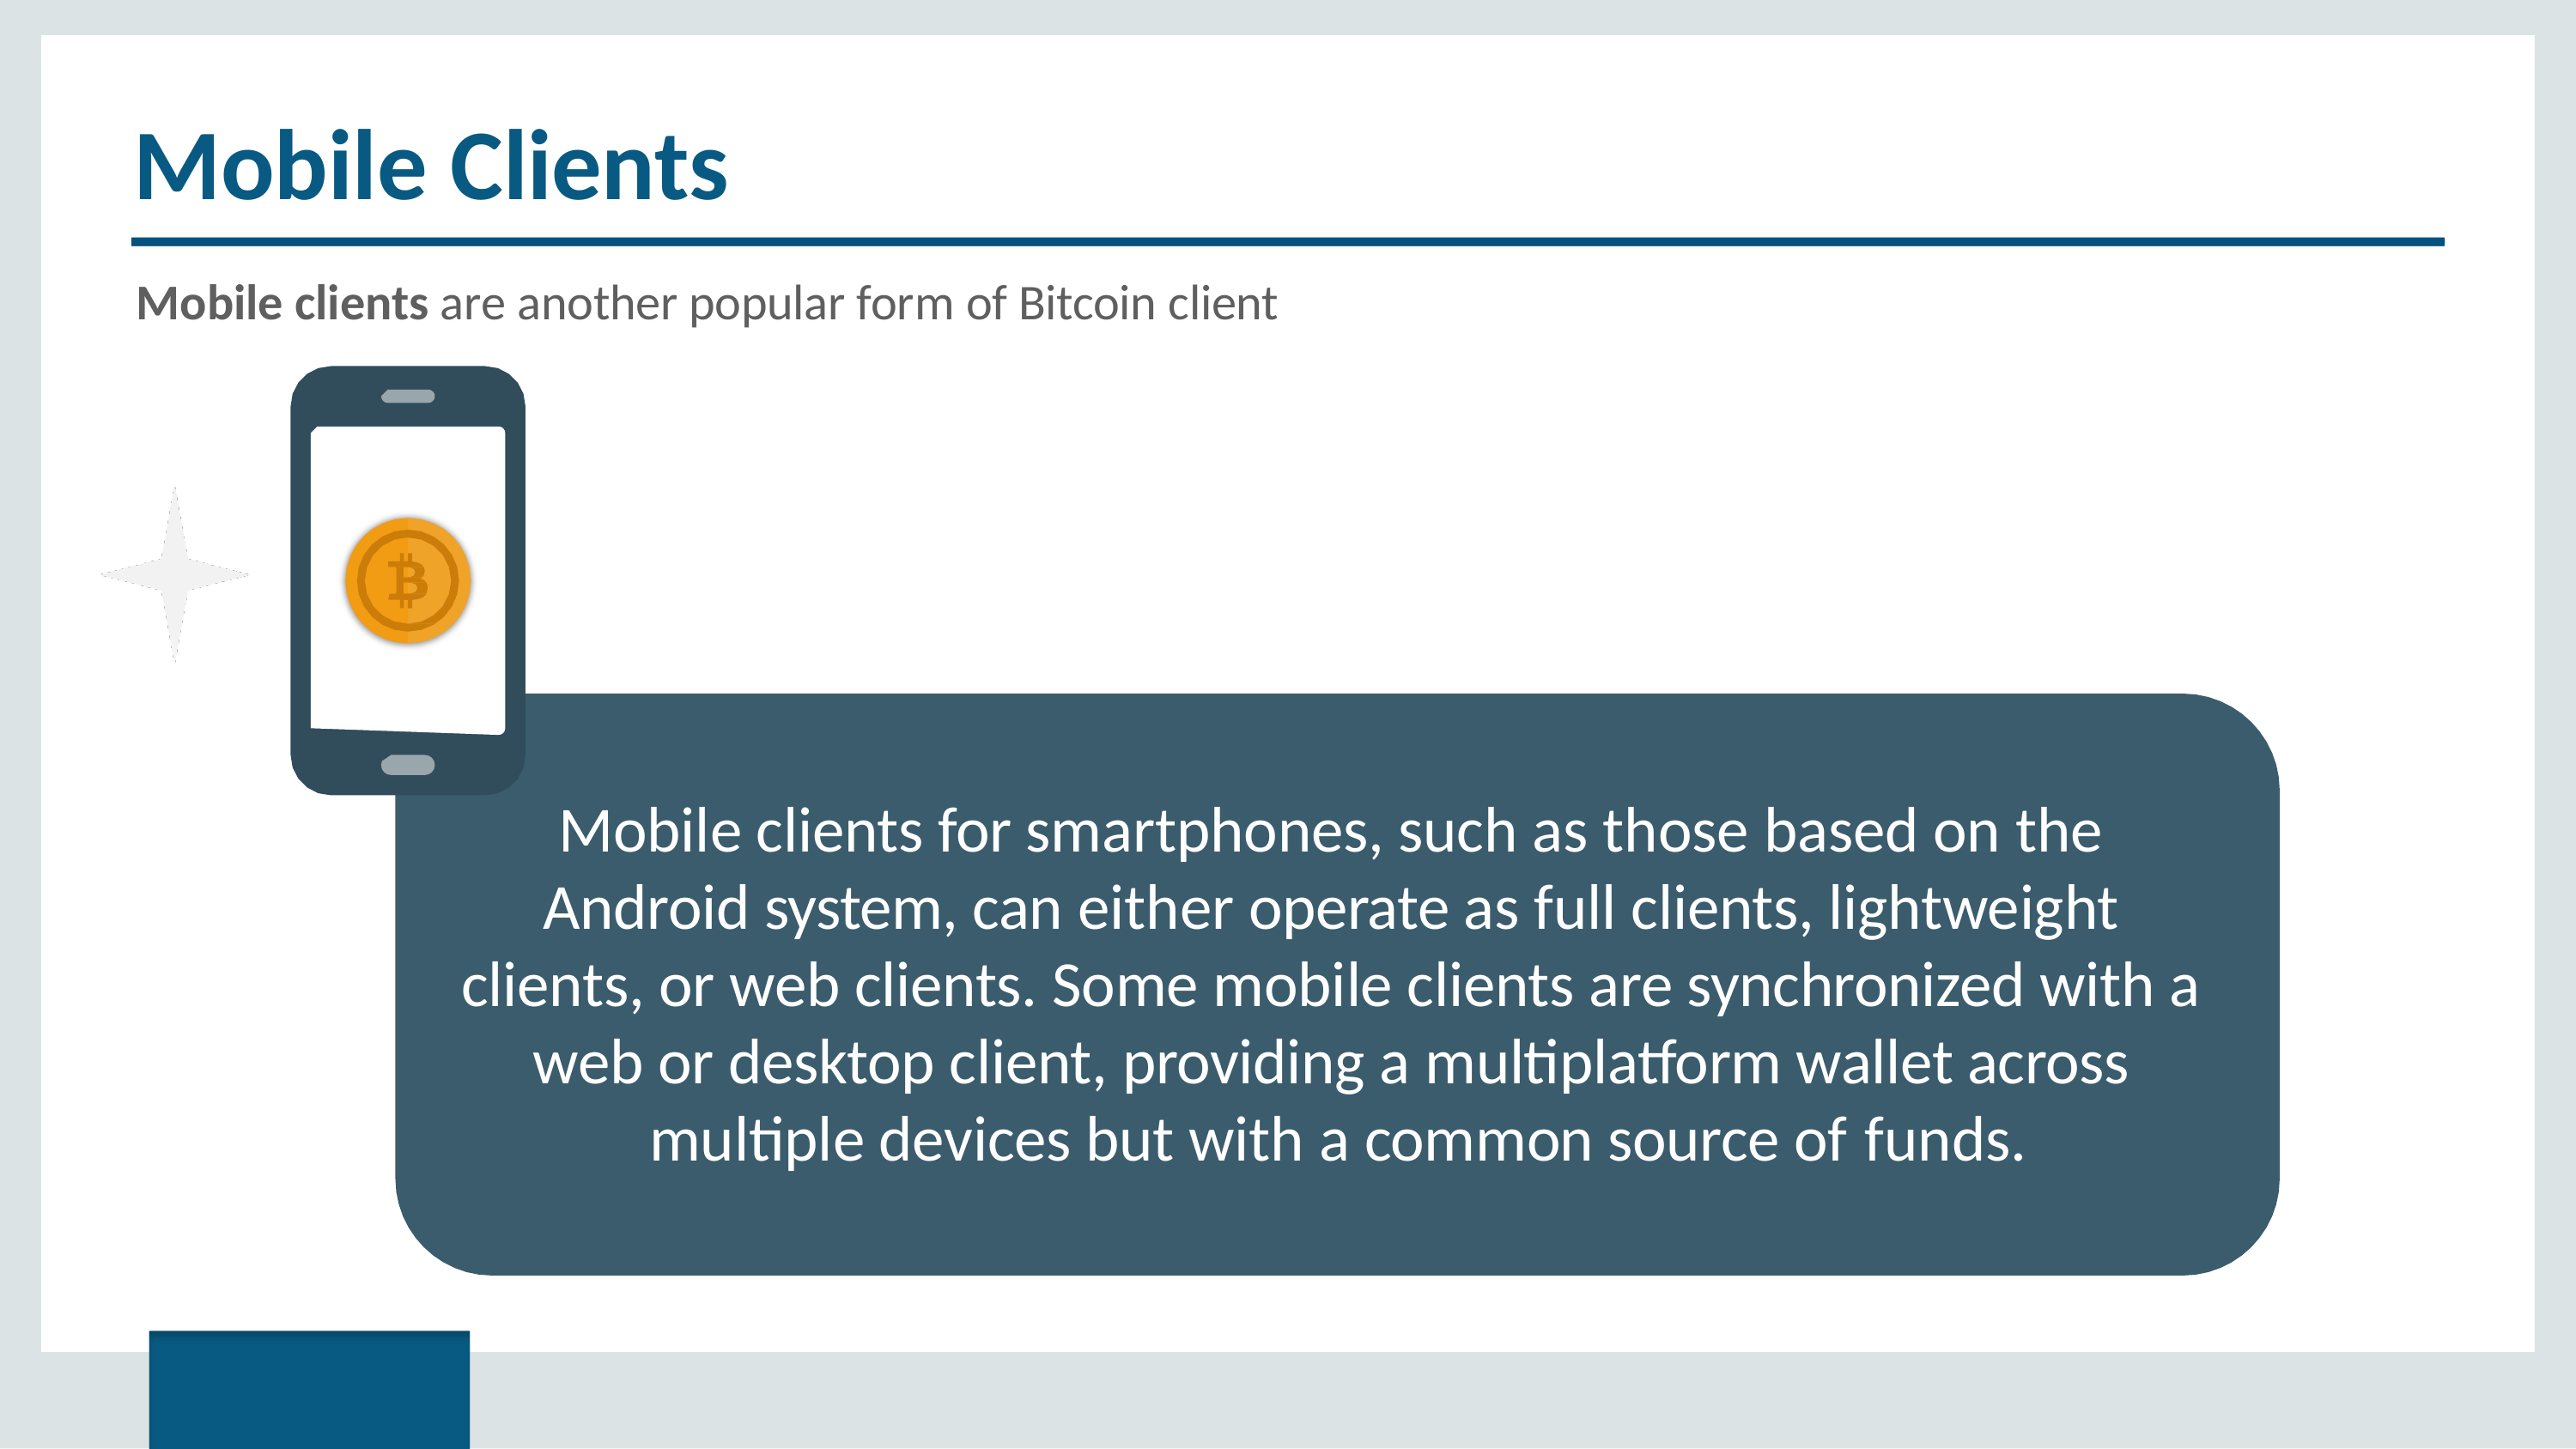

# Mobile Clients

Mobile clients are another popular form of Bitcoin client

Mobile clients for smartphones, such as those based on the  Android system, can either operate as full clients, lightweight  clients, or web clients. Some mobile clients are synchronized with a  web or desktop client, providing a multiplatform wallet across  multiple devices but with a common source of funds.